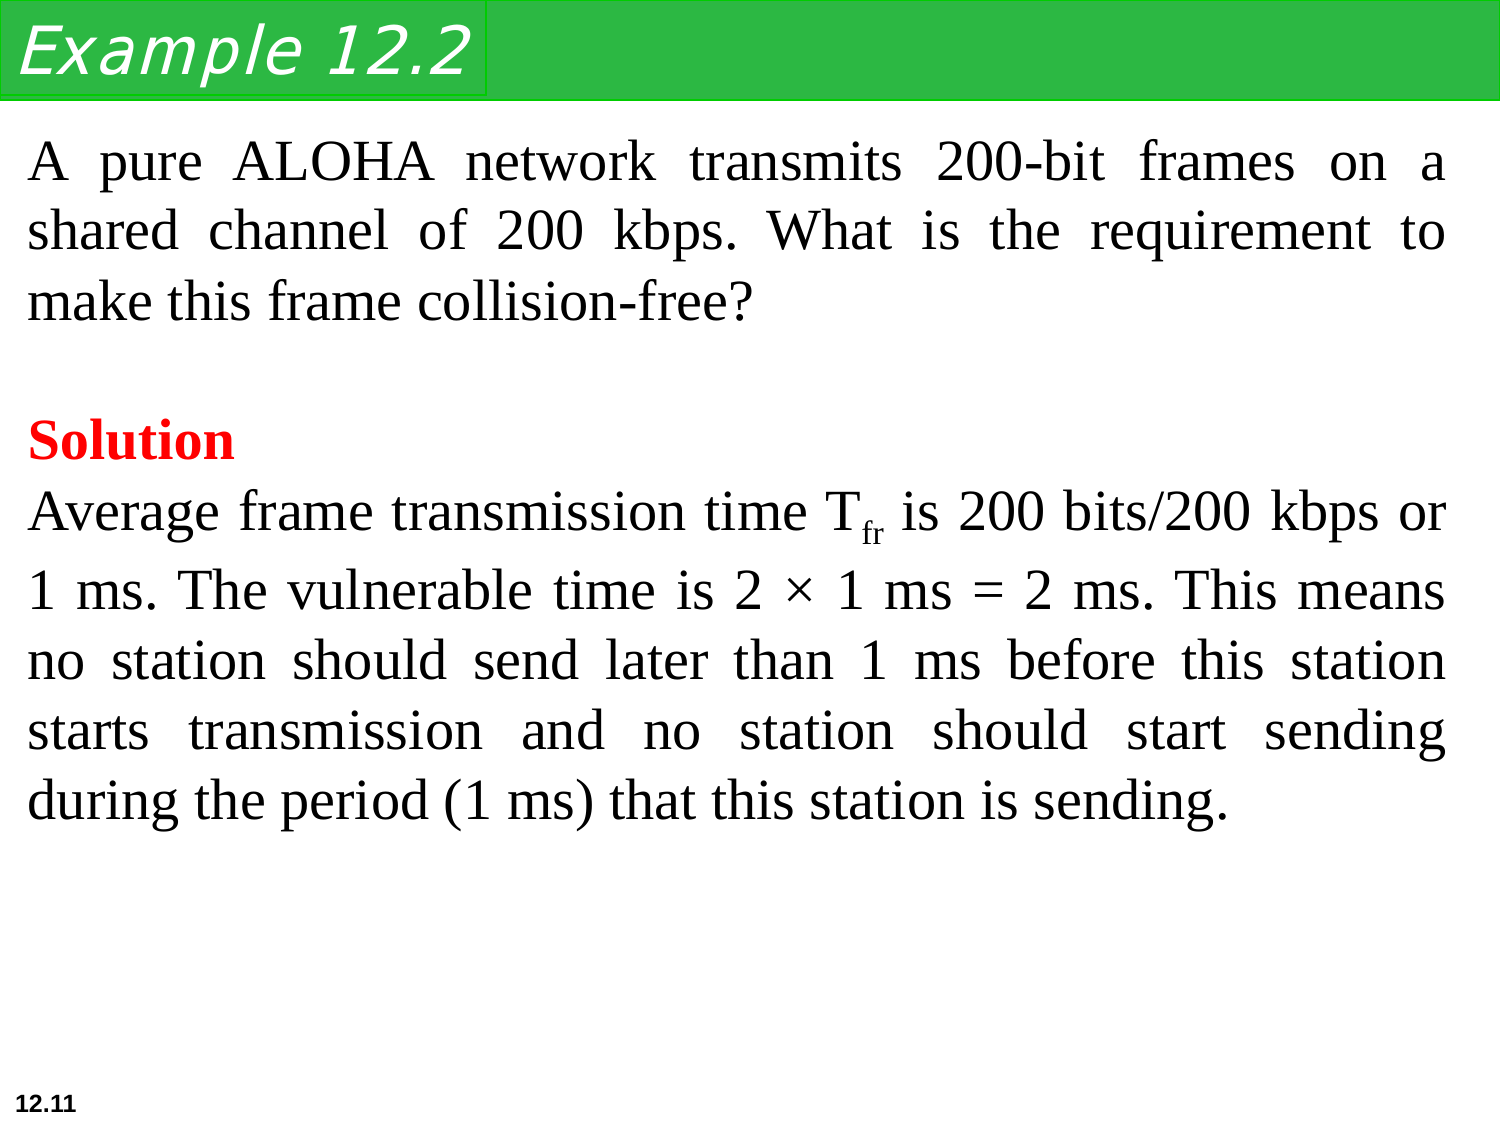

Example 12.2
A pure ALOHA network transmits 200-bit frames on a shared channel of 200 kbps. What is the requirement to make this frame collision-free?

Solution
Average frame transmission time Tfr is 200 bits/200 kbps or 1 ms. The vulnerable time is 2 × 1 ms = 2 ms. This means no station should send later than 1 ms before this station starts transmission and no station should start sending during the period (1 ms) that this station is sending.
12.11